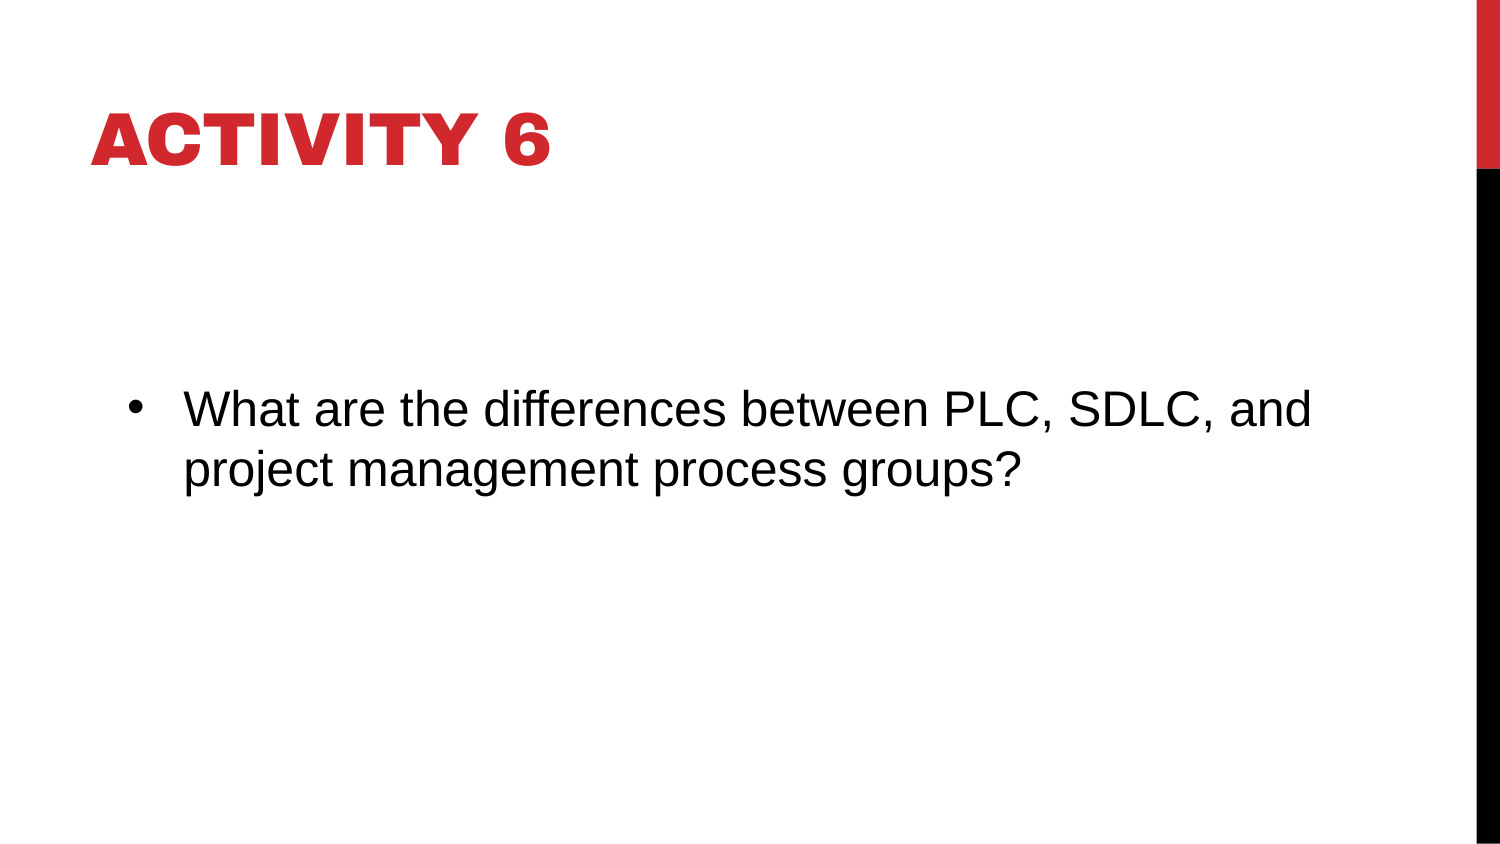

# Activity 6
What are the differences between PLC, SDLC, and project management process groups?